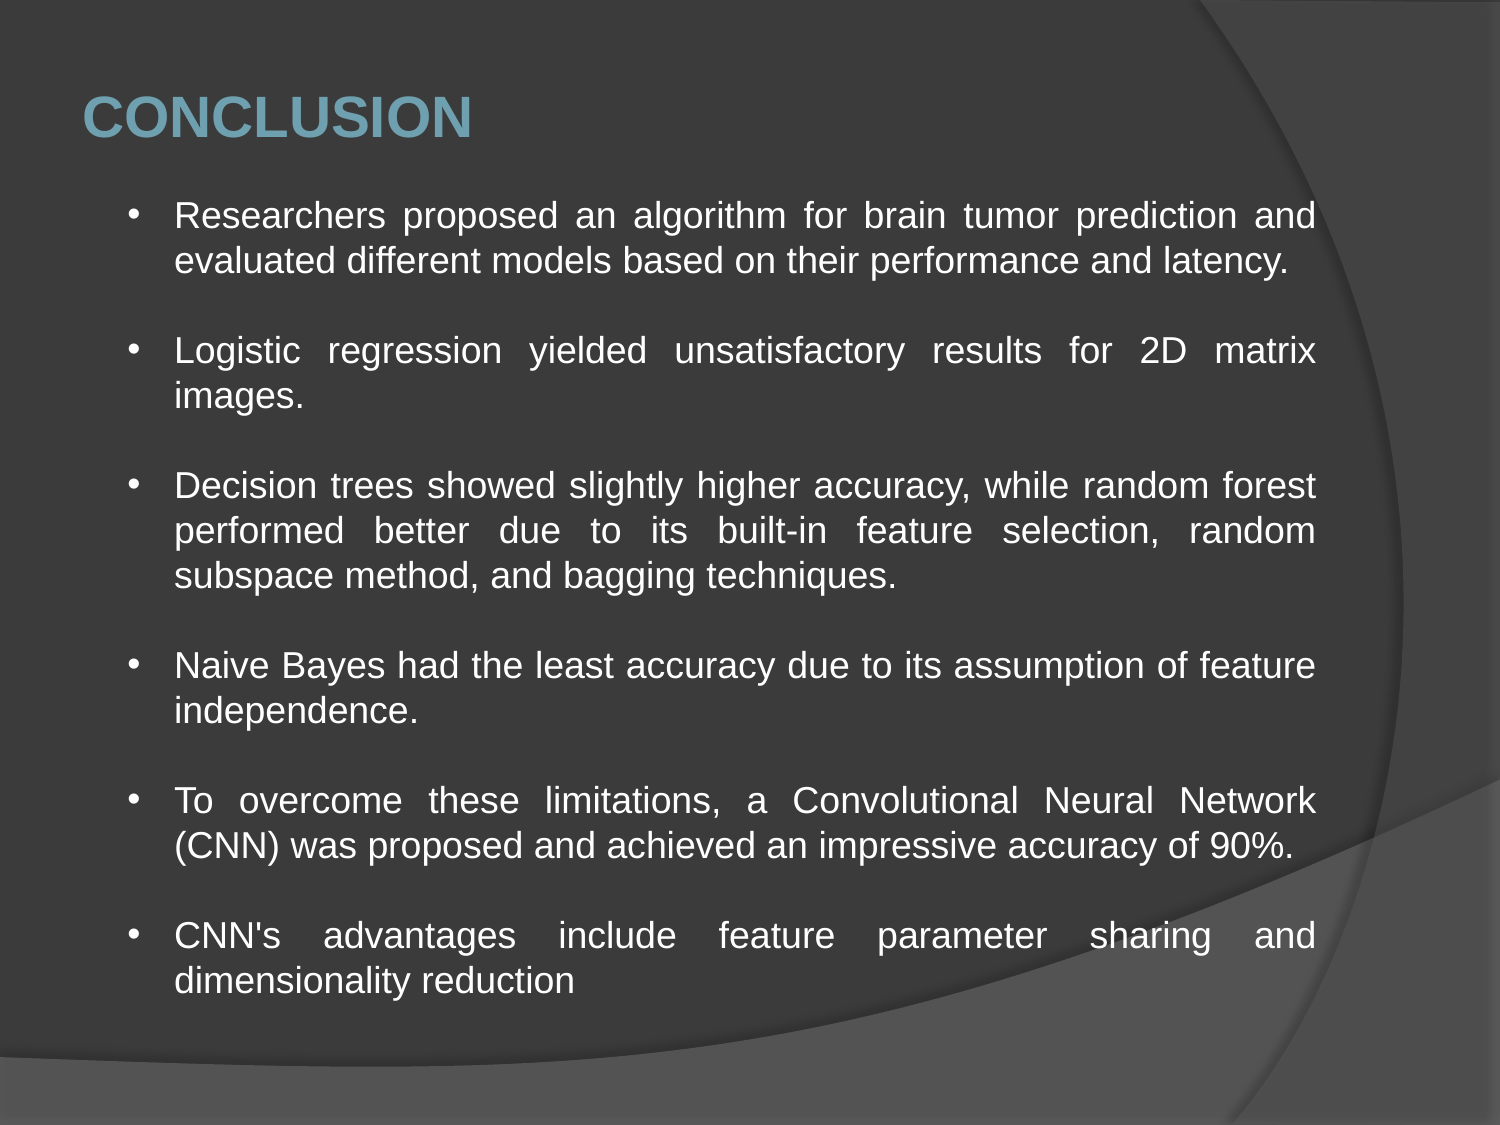

# CONCLUSION
Researchers proposed an algorithm for brain tumor prediction and evaluated different models based on their performance and latency.

Logistic regression yielded unsatisfactory results for 2D matrix images.

Decision trees showed slightly higher accuracy, while random forest performed better due to its built-in feature selection, random subspace method, and bagging techniques.

Naive Bayes had the least accuracy due to its assumption of feature independence.

To overcome these limitations, a Convolutional Neural Network (CNN) was proposed and achieved an impressive accuracy of 90%.

CNN's advantages include feature parameter sharing and dimensionality reduction